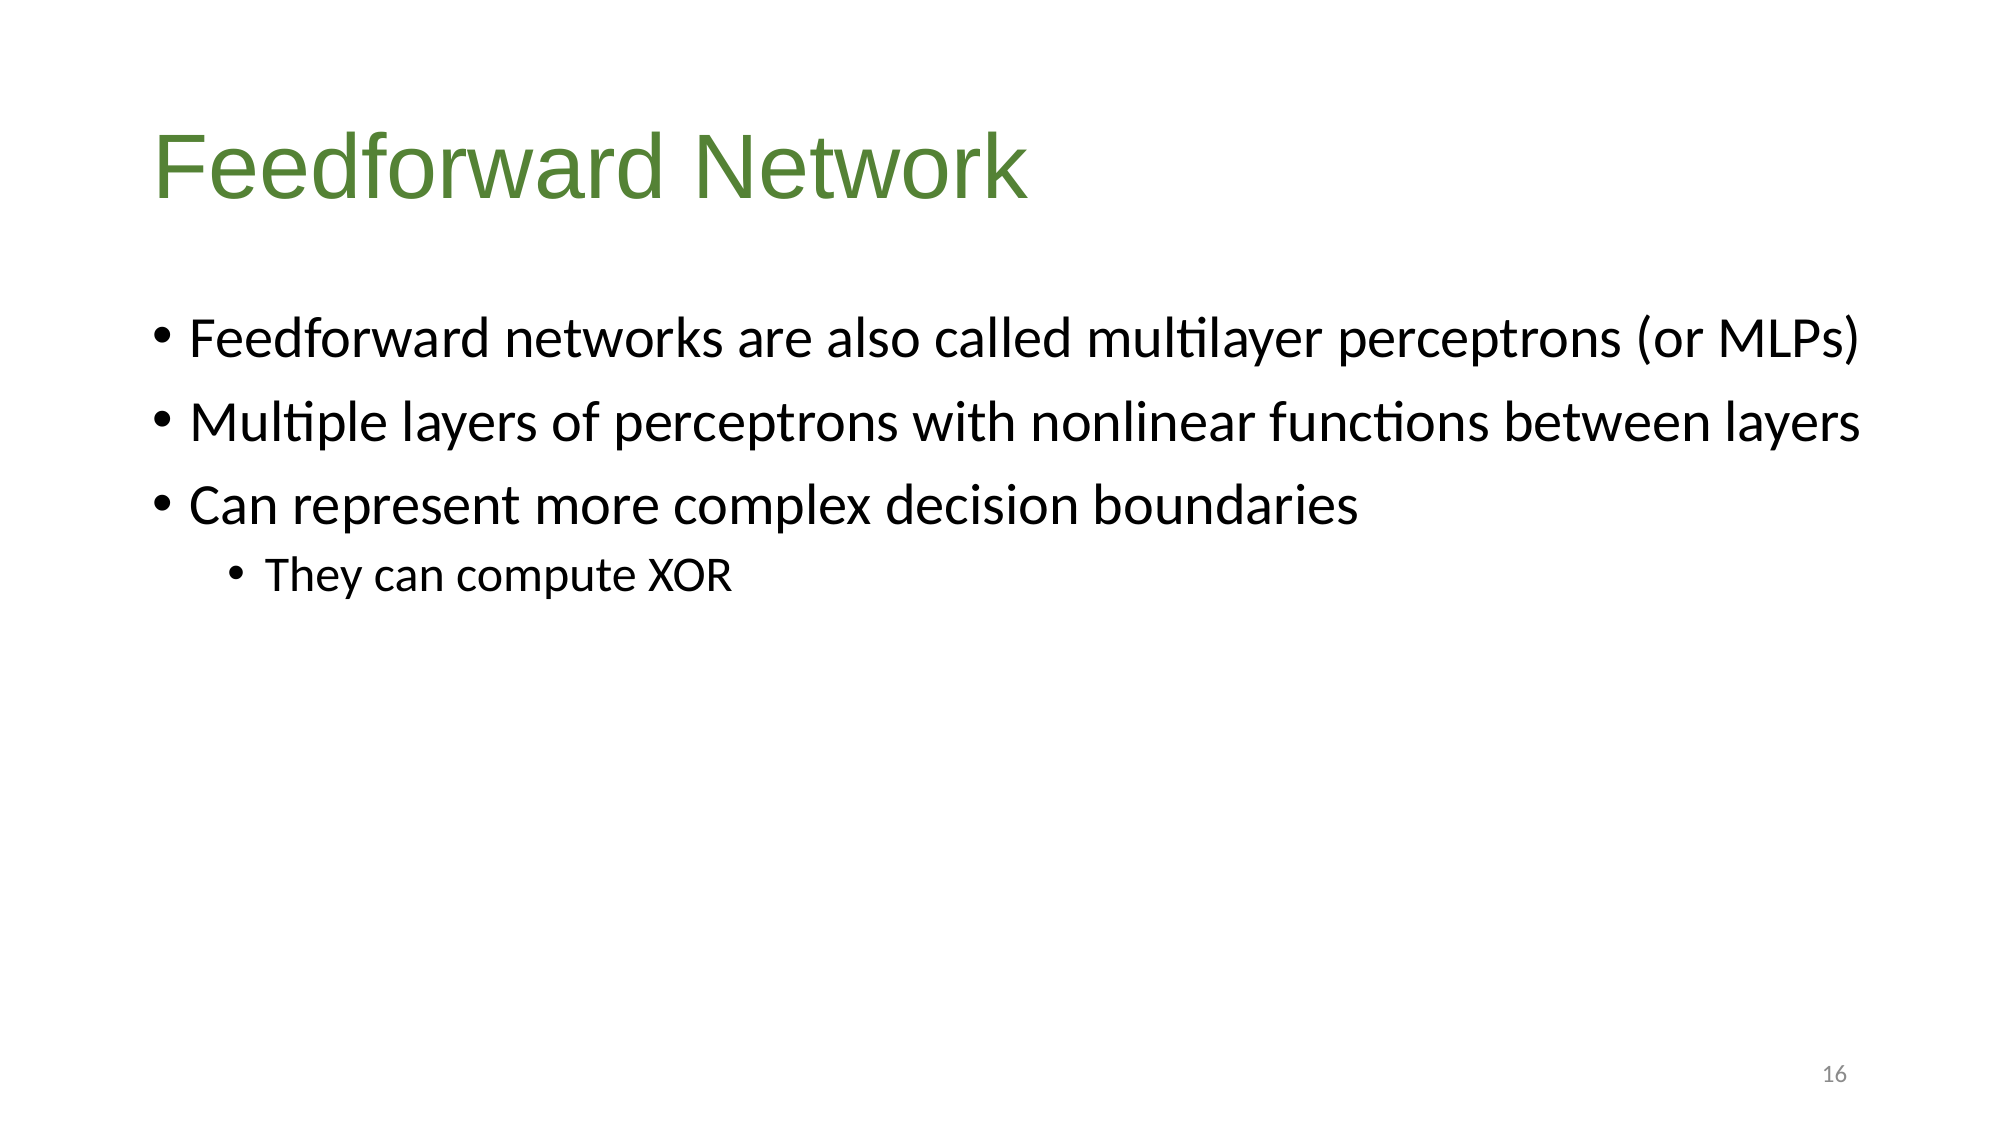

# Feedforward Network
Feedforward networks are also called multilayer perceptrons (or MLPs)
Multiple layers of perceptrons with nonlinear functions between layers
Can represent more complex decision boundaries
They can compute XOR
16